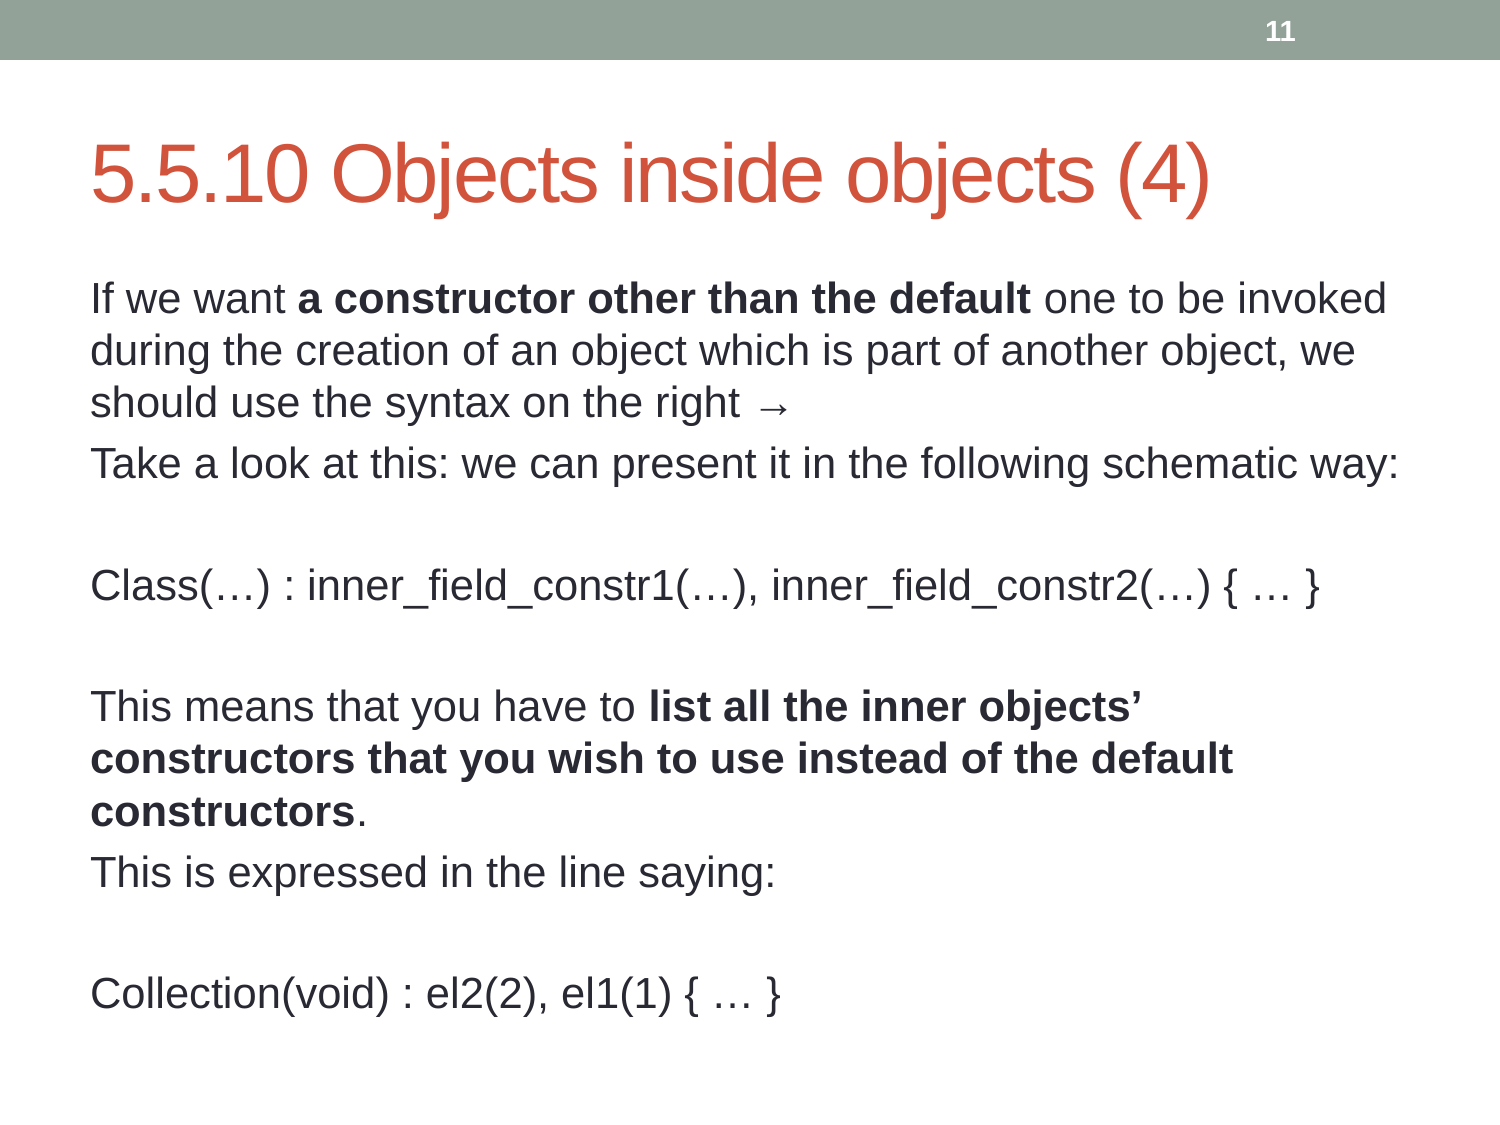

11
# 5.5.10 Objects inside objects (4)
If we want a constructor other than the default one to be invoked during the creation of an object which is part of another object, we should use the syntax on the right →
Take a look at this: we can present it in the following schematic way:

Class(…) : inner_field_constr1(…), inner_field_constr2(…) { … }

This means that you have to list all the inner objects’ constructors that you wish to use instead of the default constructors.
This is expressed in the line saying:

Collection(void) : el2(2), el1(1) { … }